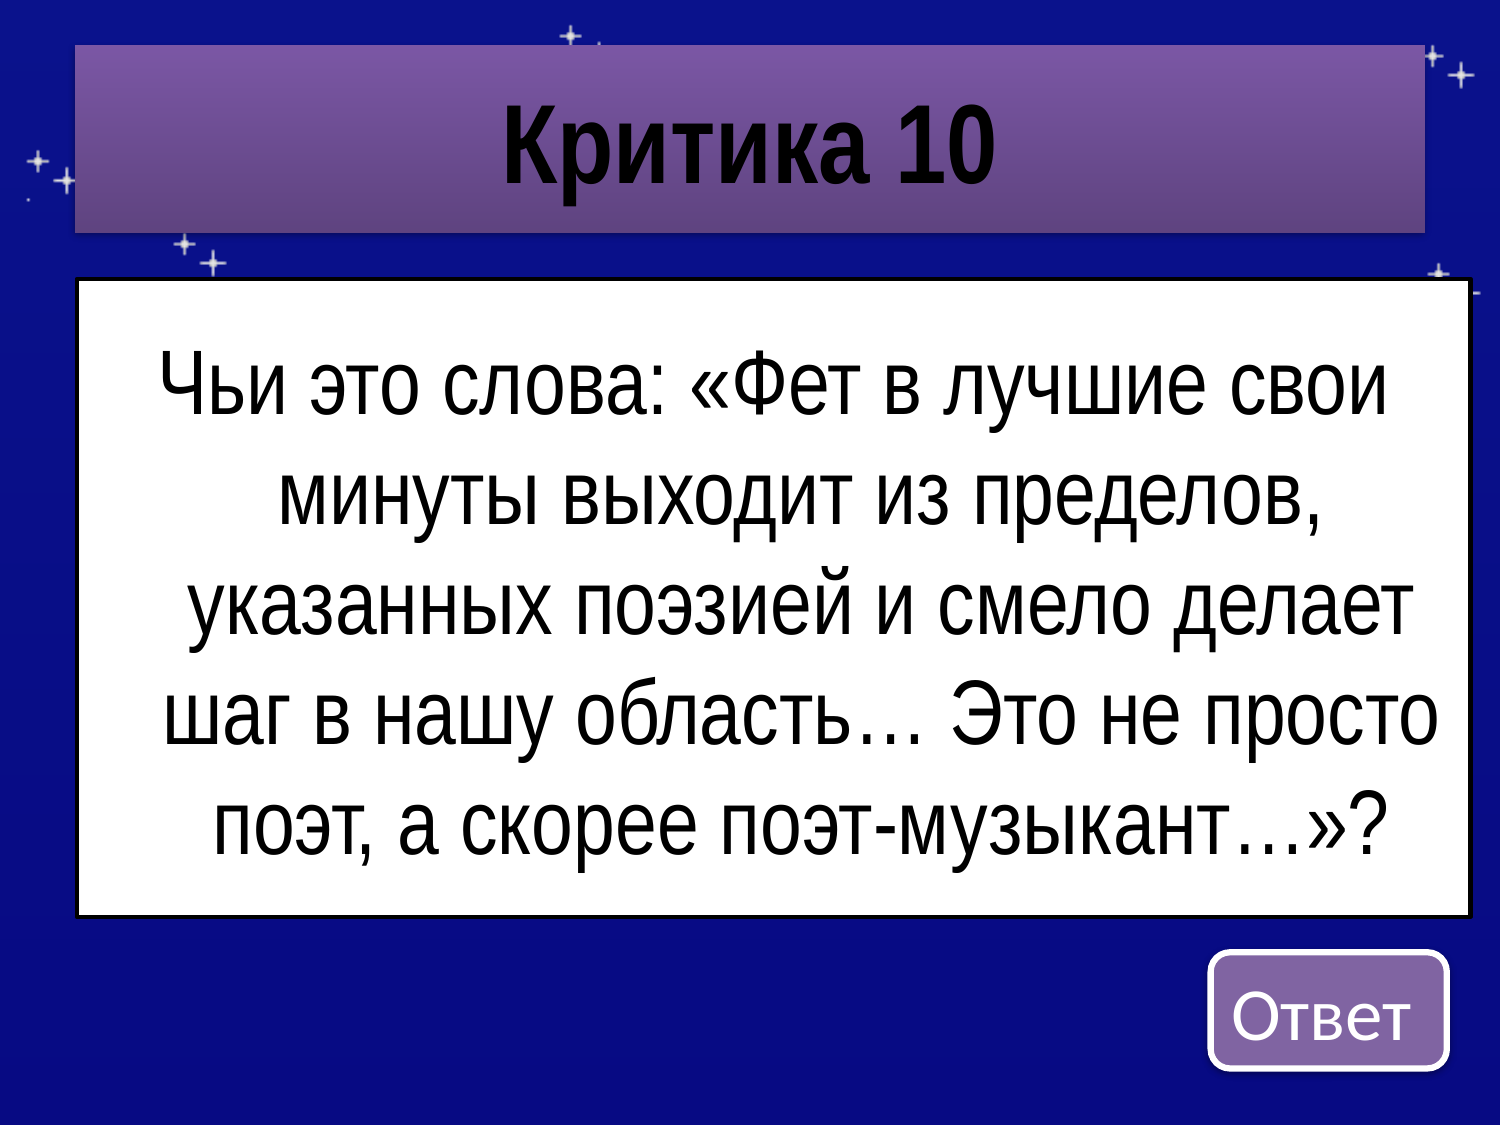

# Критика 10
Чьи это слова: «Фет в лучшие свои минуты выходит из пределов, указанных поэзией и смело делает шаг в нашу область… Это не просто поэт, а скорее поэт-музыкант…»?
Ответ